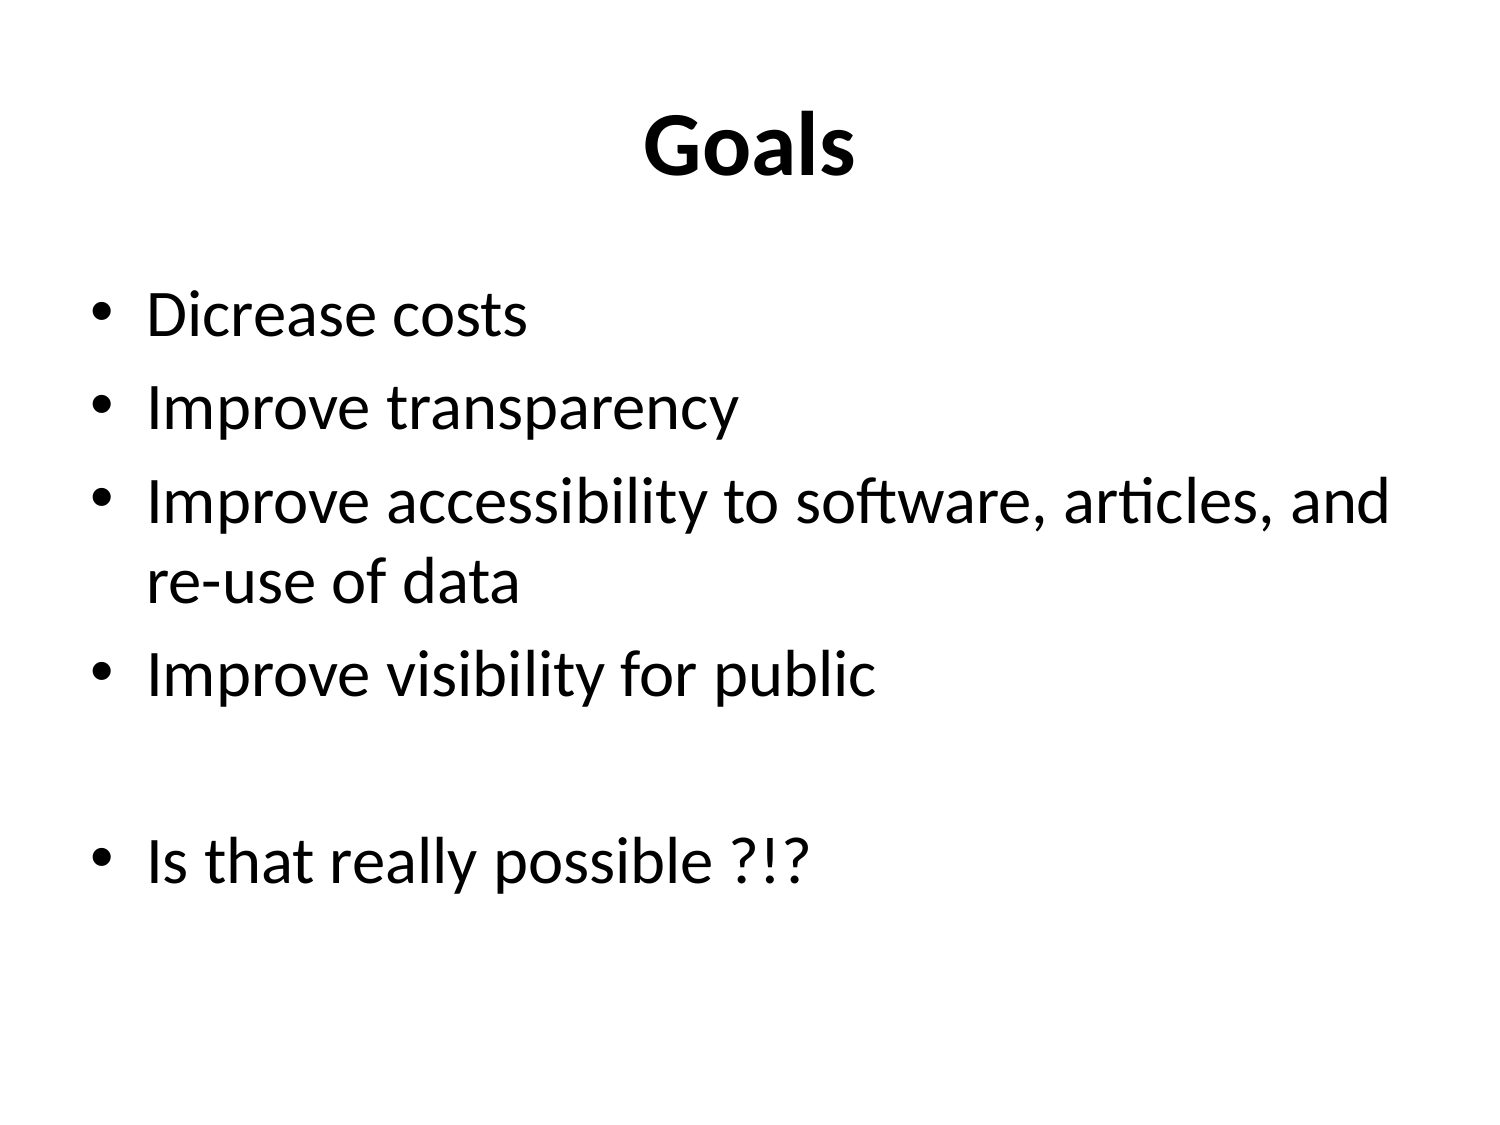

# Goals
Dicrease costs
Improve transparency
Improve accessibility to software, articles, and re-use of data
Improve visibility for public

Is that really possible ?!?